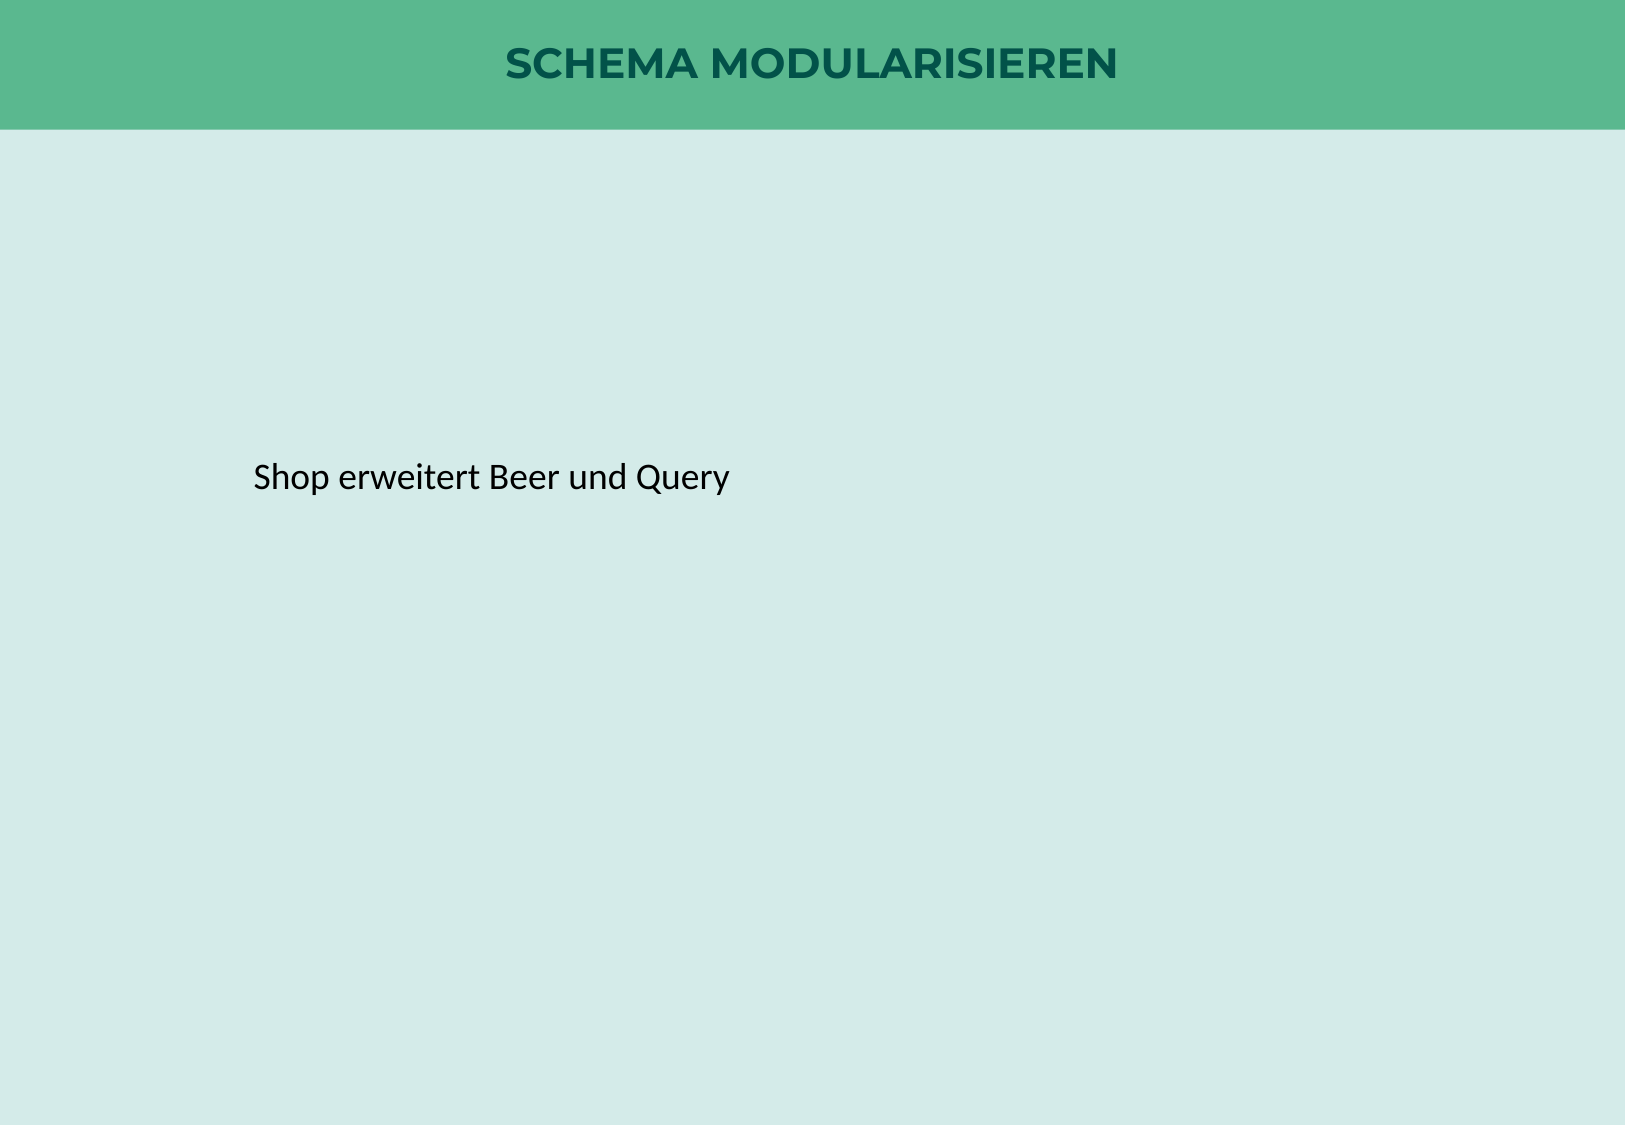

# Schema modularisieren
Shop erweitert Beer und Query